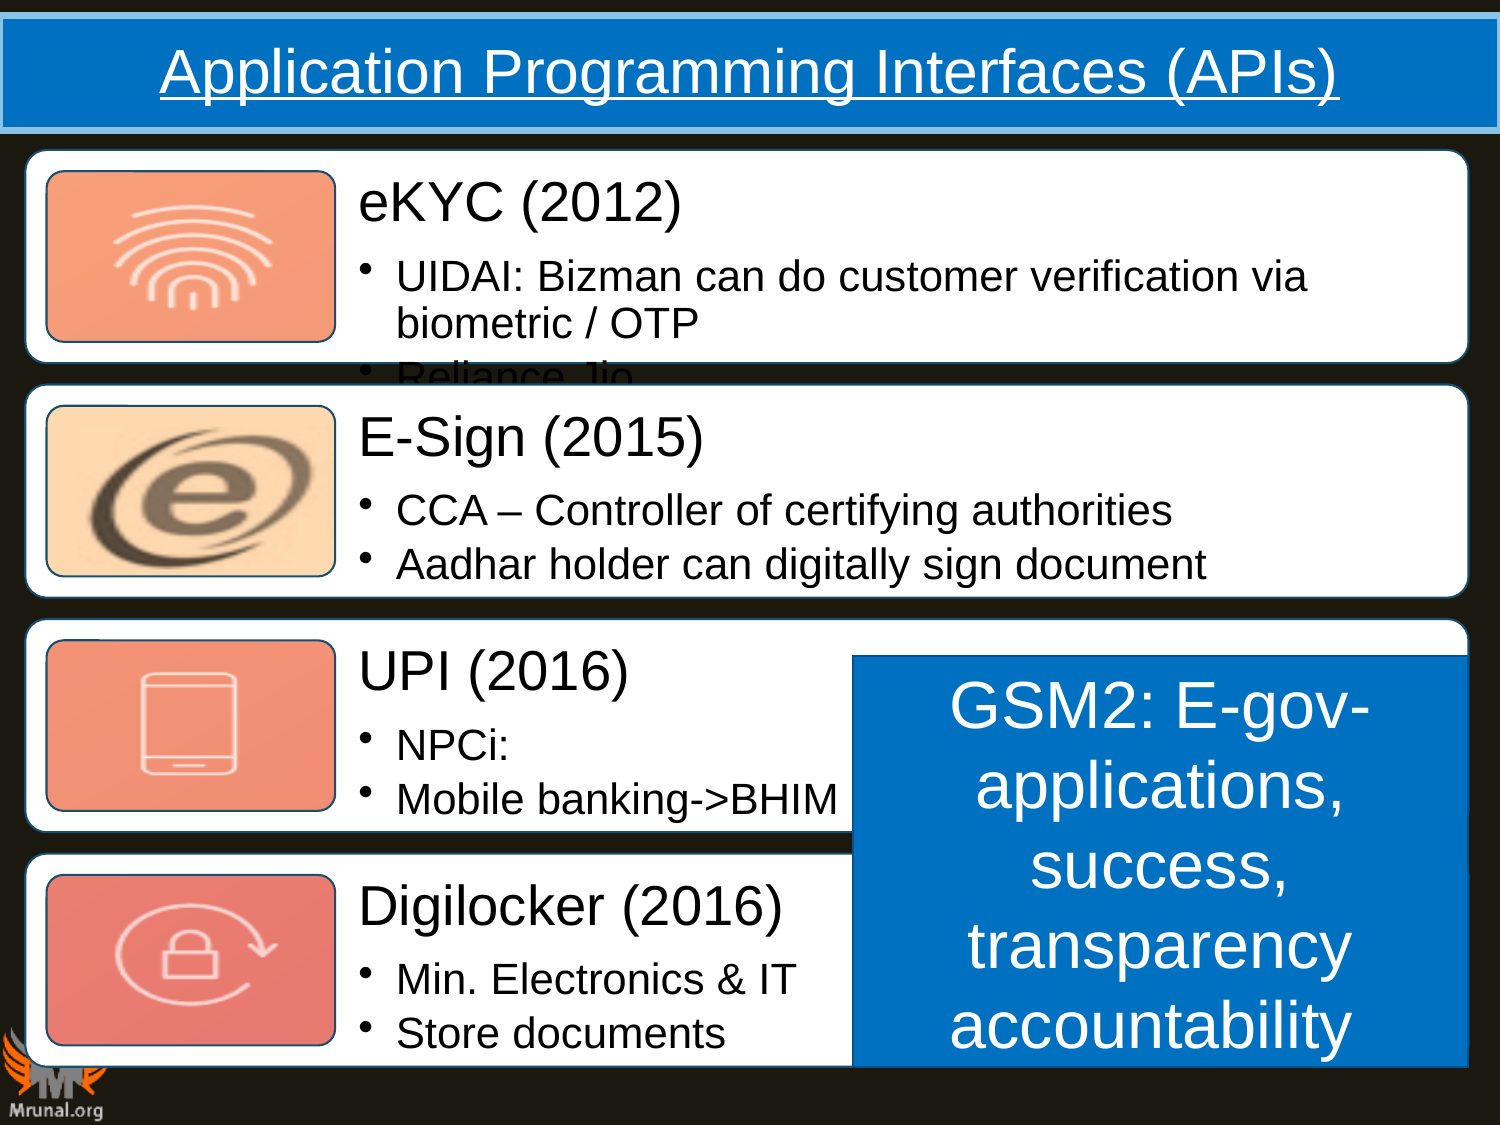

# Application Programming Interfaces (APIs)
eKYC (2012)
UIDAI: Bizman can do customer verification via biometric / OTP
Reliance Jio
E-Sign (2015)
CCA – Controller of certifying authorities
Aadhar holder can digitally sign document
UPI (2016)
NPCi:
Mobile banking->BHIM
Digilocker (2016)
Min. Electronics & IT
Store documents
GSM2: E-gov- applications, success, transparency accountability